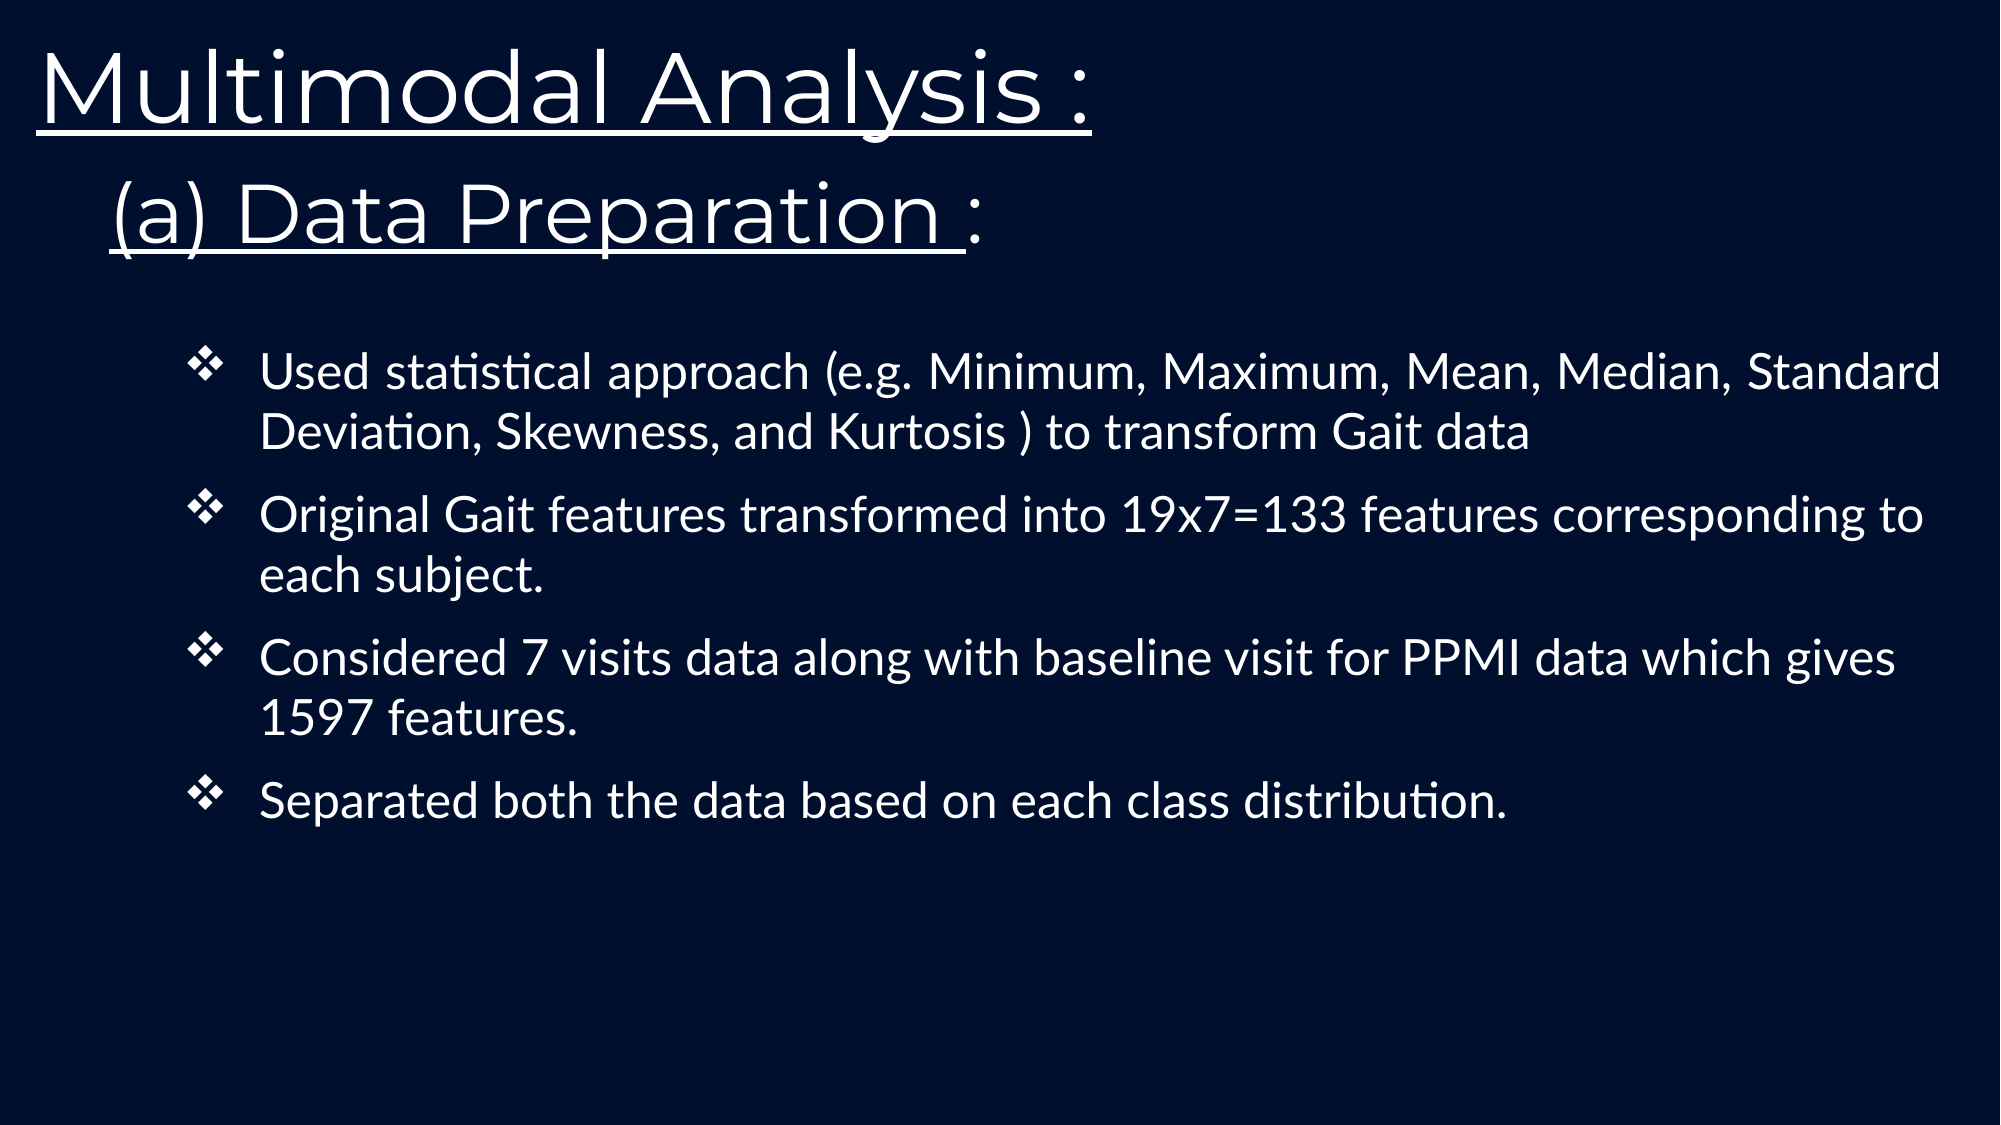

Multimodal Analysis :
(a) Data Preparation :
Used statistical approach (e.g. Minimum, Maximum, Mean, Median, Standard Deviation, Skewness, and Kurtosis ) to transform Gait data
Original Gait features transformed into 19x7=133 features corresponding to each subject.
Considered 7 visits data along with baseline visit for PPMI data which gives 1597 features.
Separated both the data based on each class distribution.